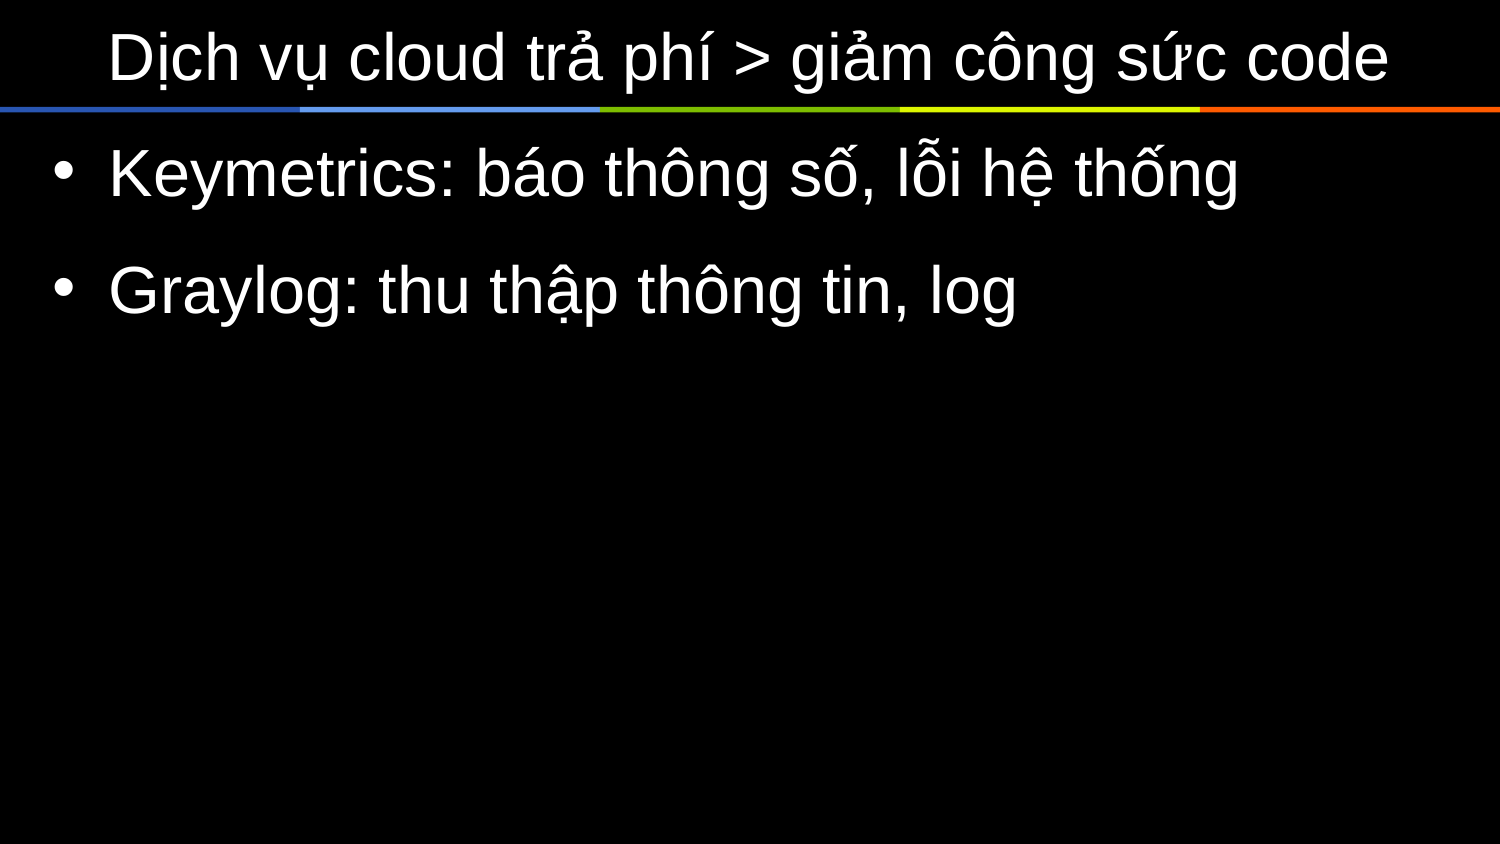

# Dịch vụ cloud trả phí > giảm công sức code
Keymetrics: báo thông số, lỗi hệ thống
Graylog: thu thập thông tin, log